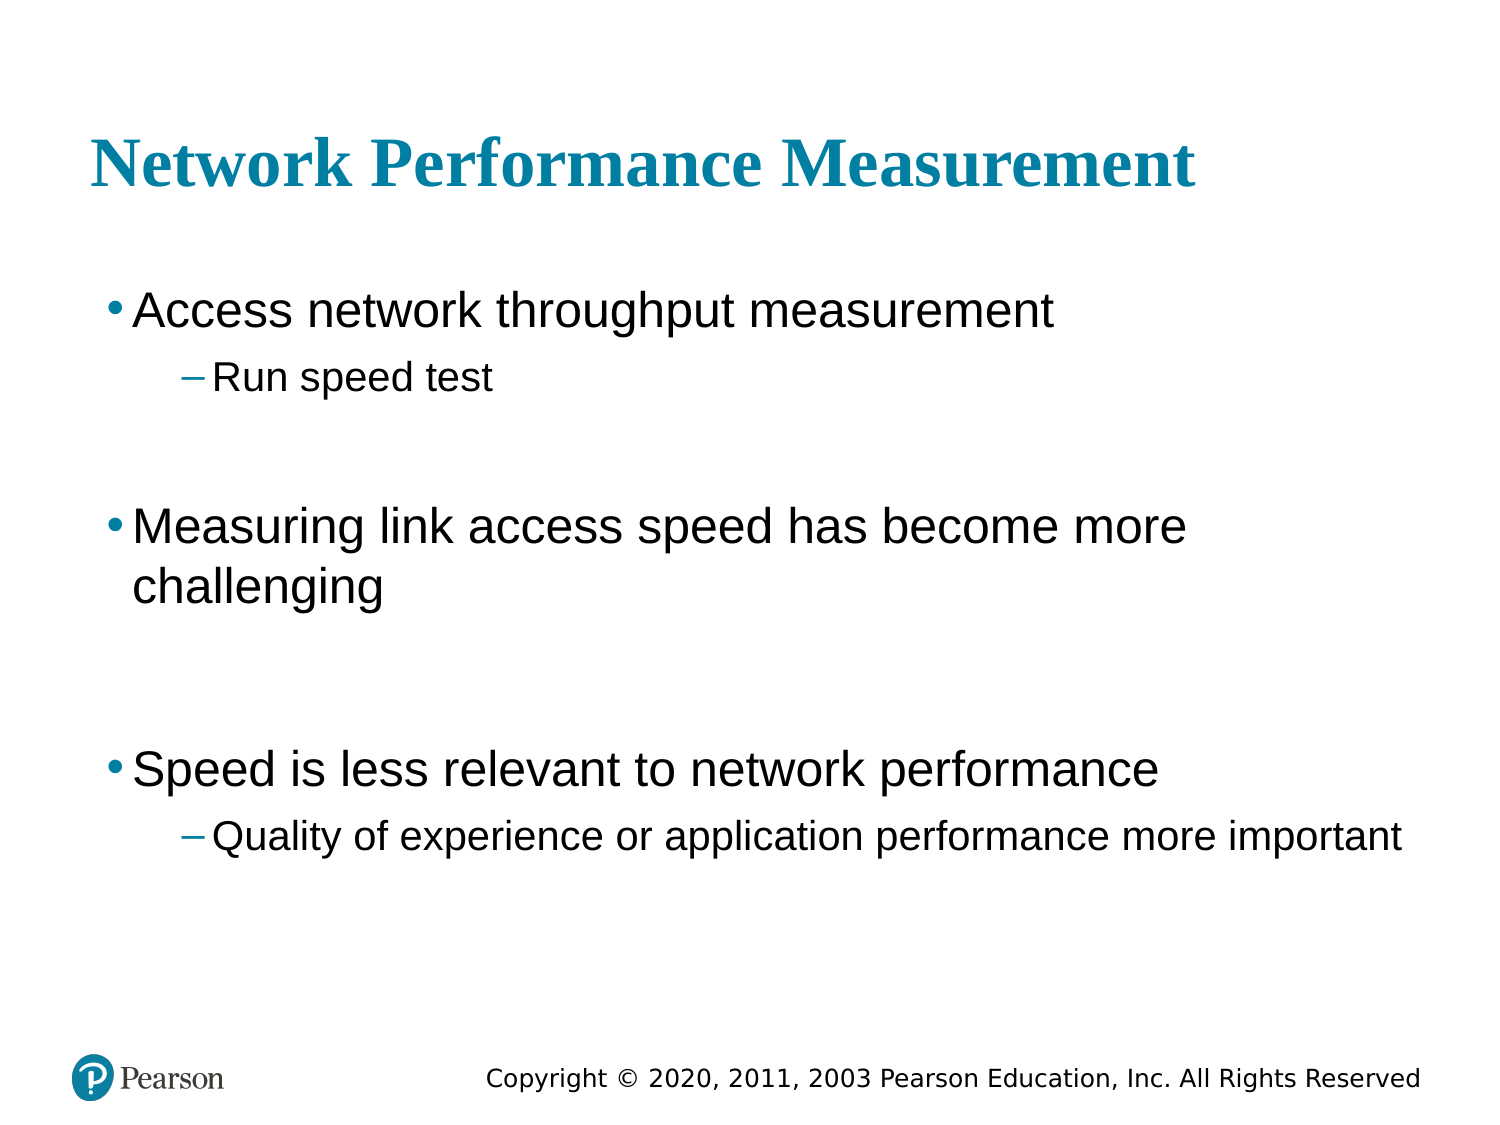

# Network Performance Measurement
Access network throughput measurement
Run speed test

Measuring link access speed has become more challenging

Speed is less relevant to network performance
Quality of experience or application performance more important